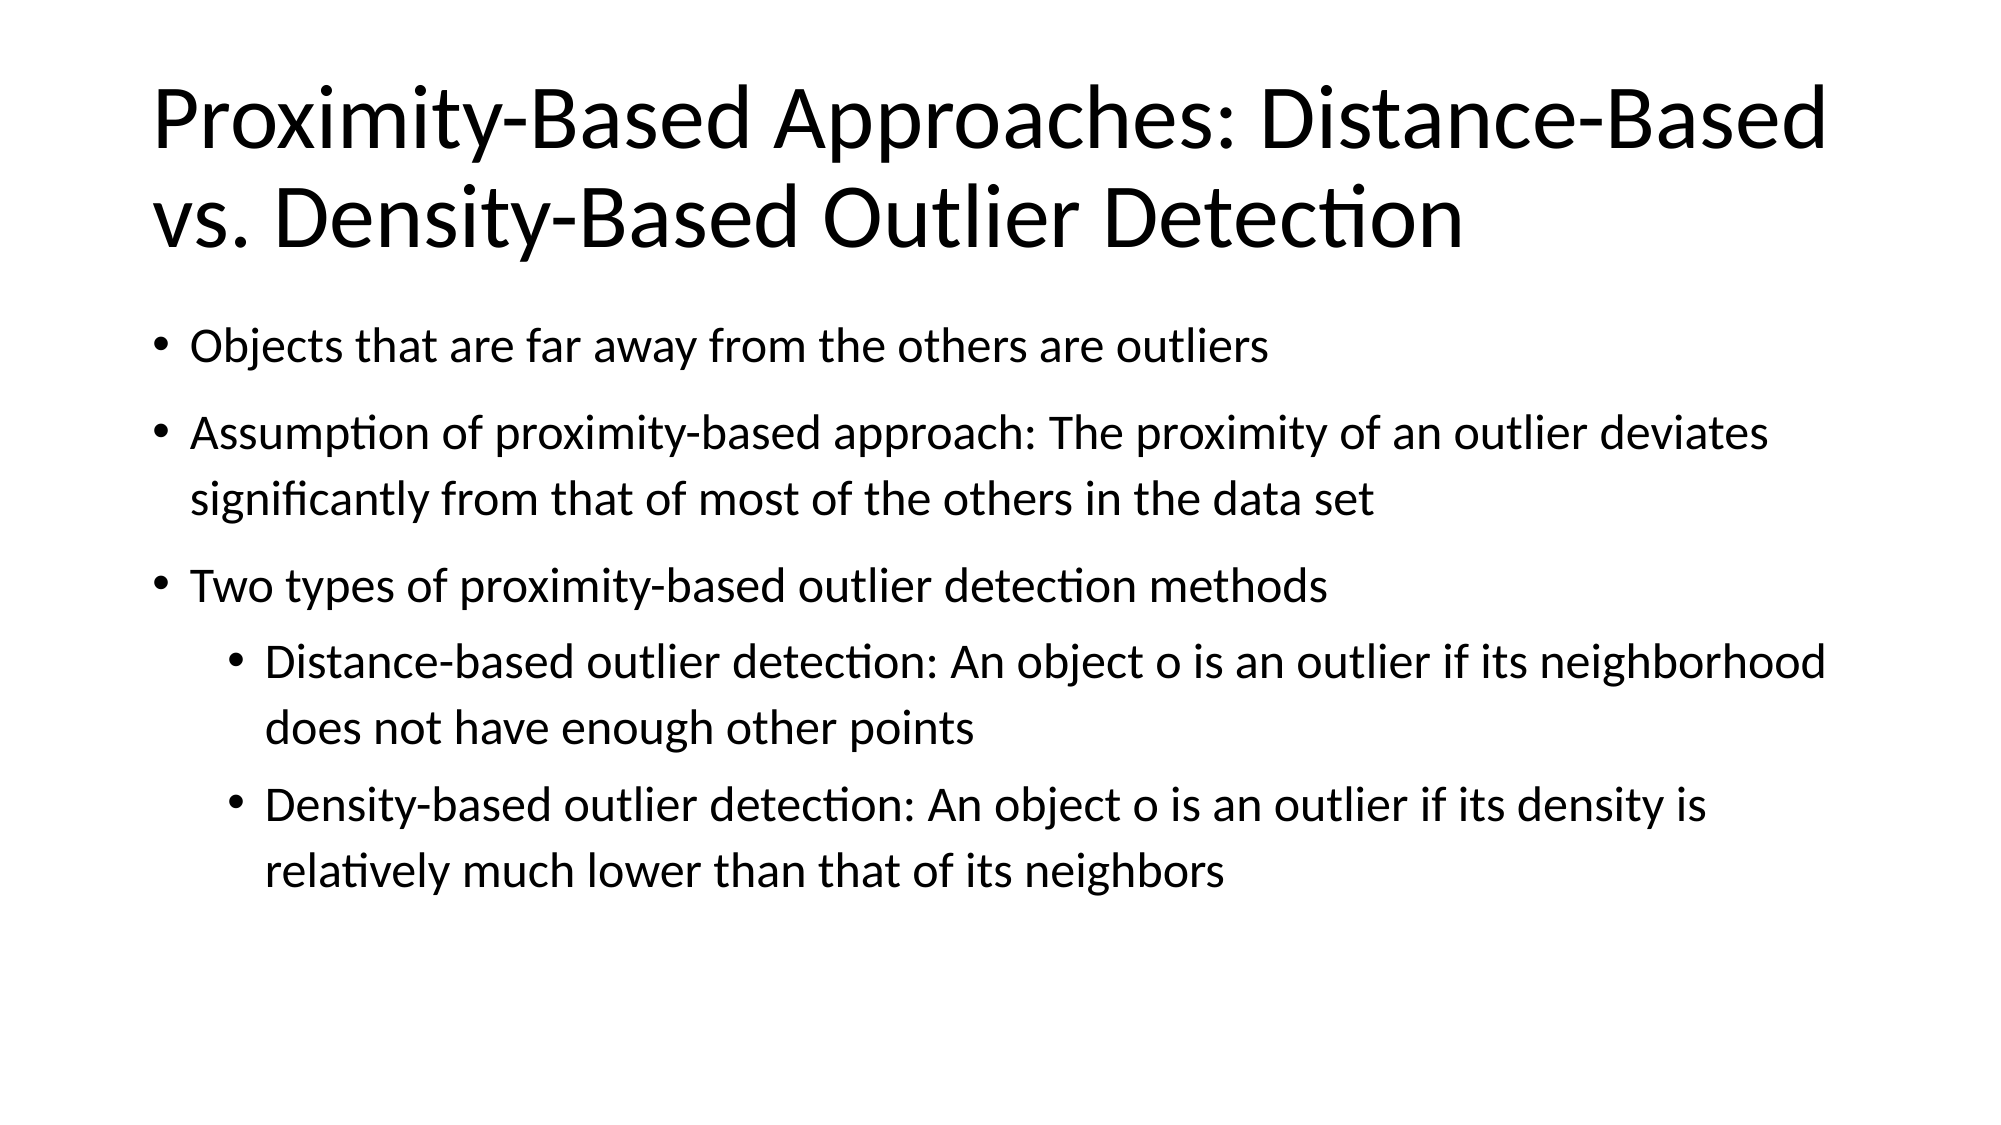

# Proximity-Based Approaches: Distance-Based vs. Density-Based Outlier Detection
Objects that are far away from the others are outliers
Assumption of proximity-based approach: The proximity of an outlier deviates significantly from that of most of the others in the data set
Two types of proximity-based outlier detection methods
Distance-based outlier detection: An object o is an outlier if its neighborhood does not have enough other points
Density-based outlier detection: An object o is an outlier if its density is relatively much lower than that of its neighbors